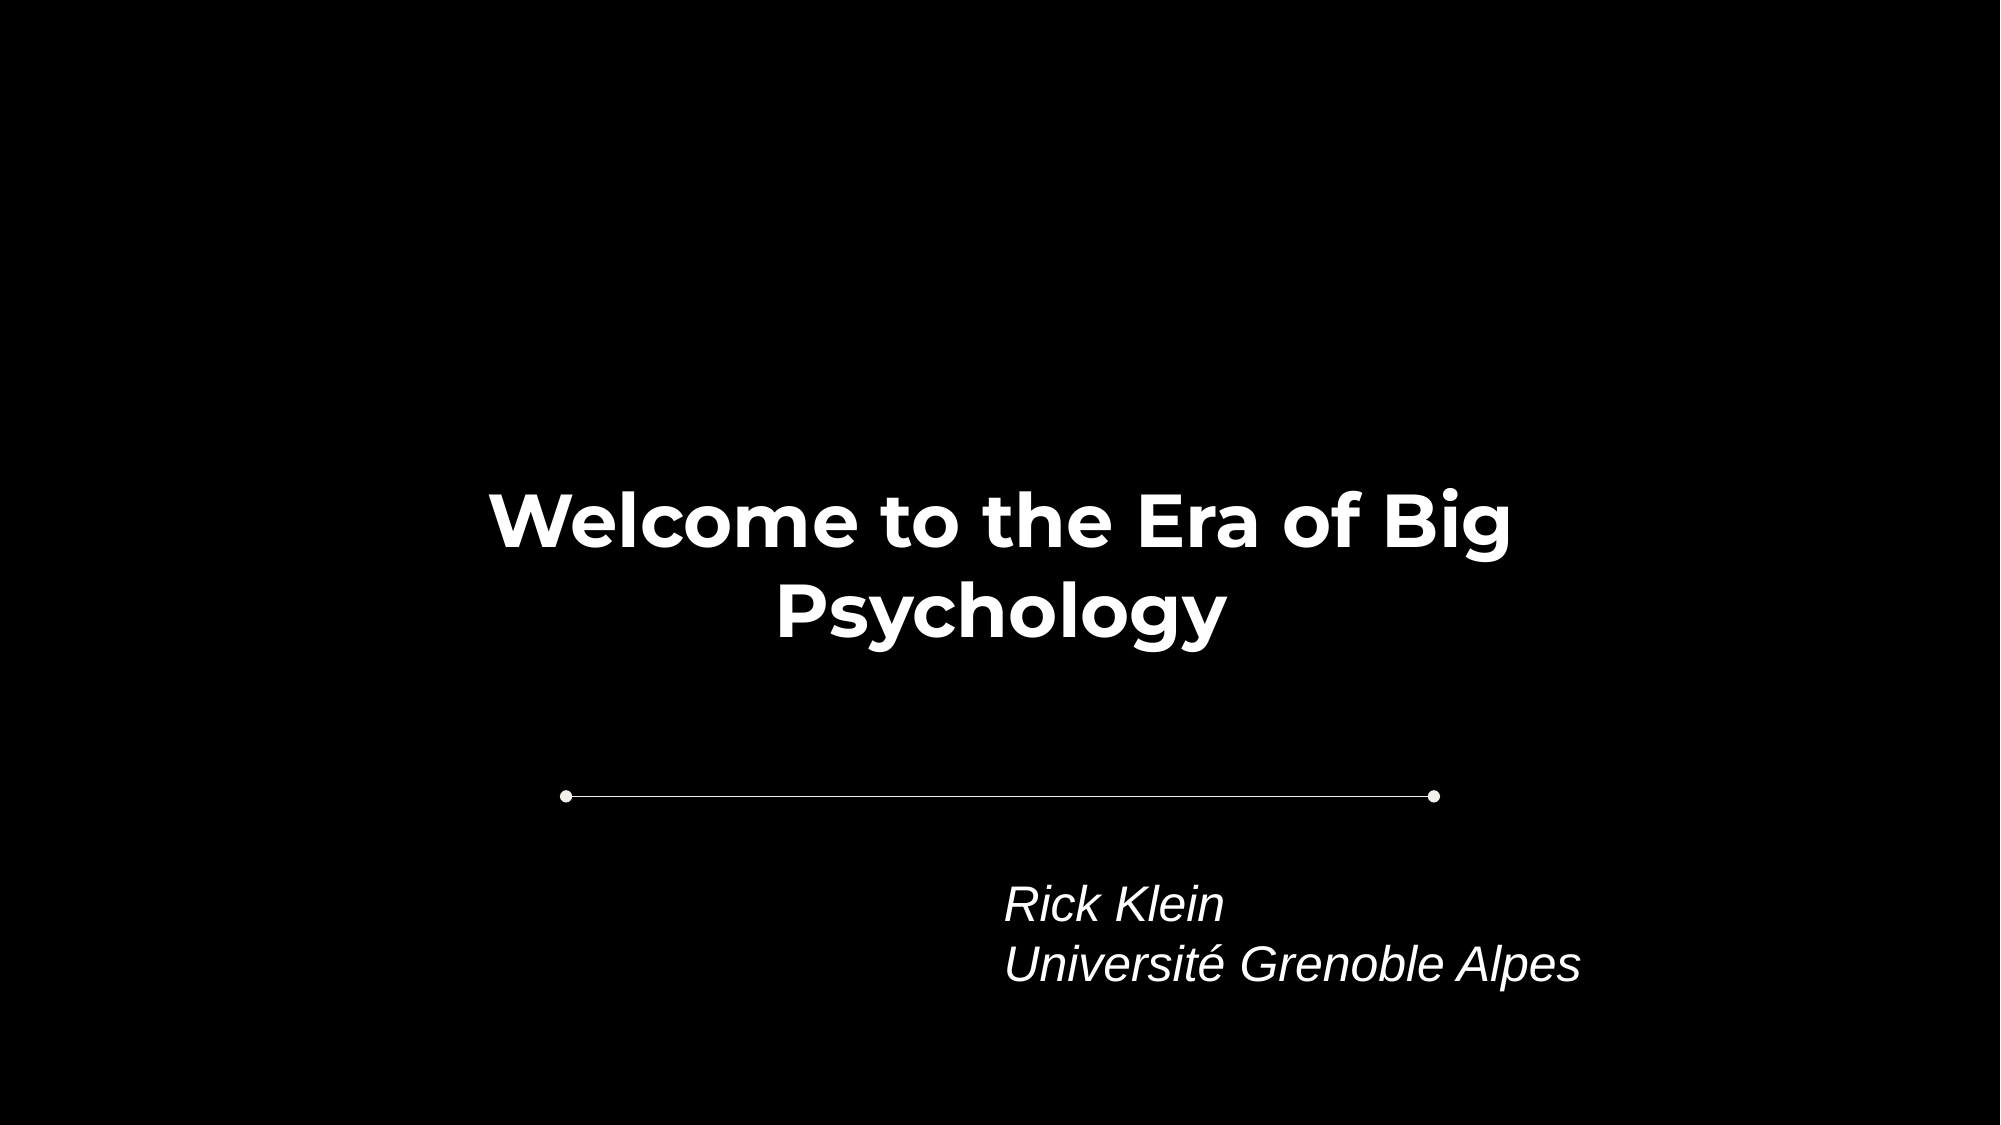

# Welcome to the Era of Big Psychology
Rick Klein
Université Grenoble Alpes